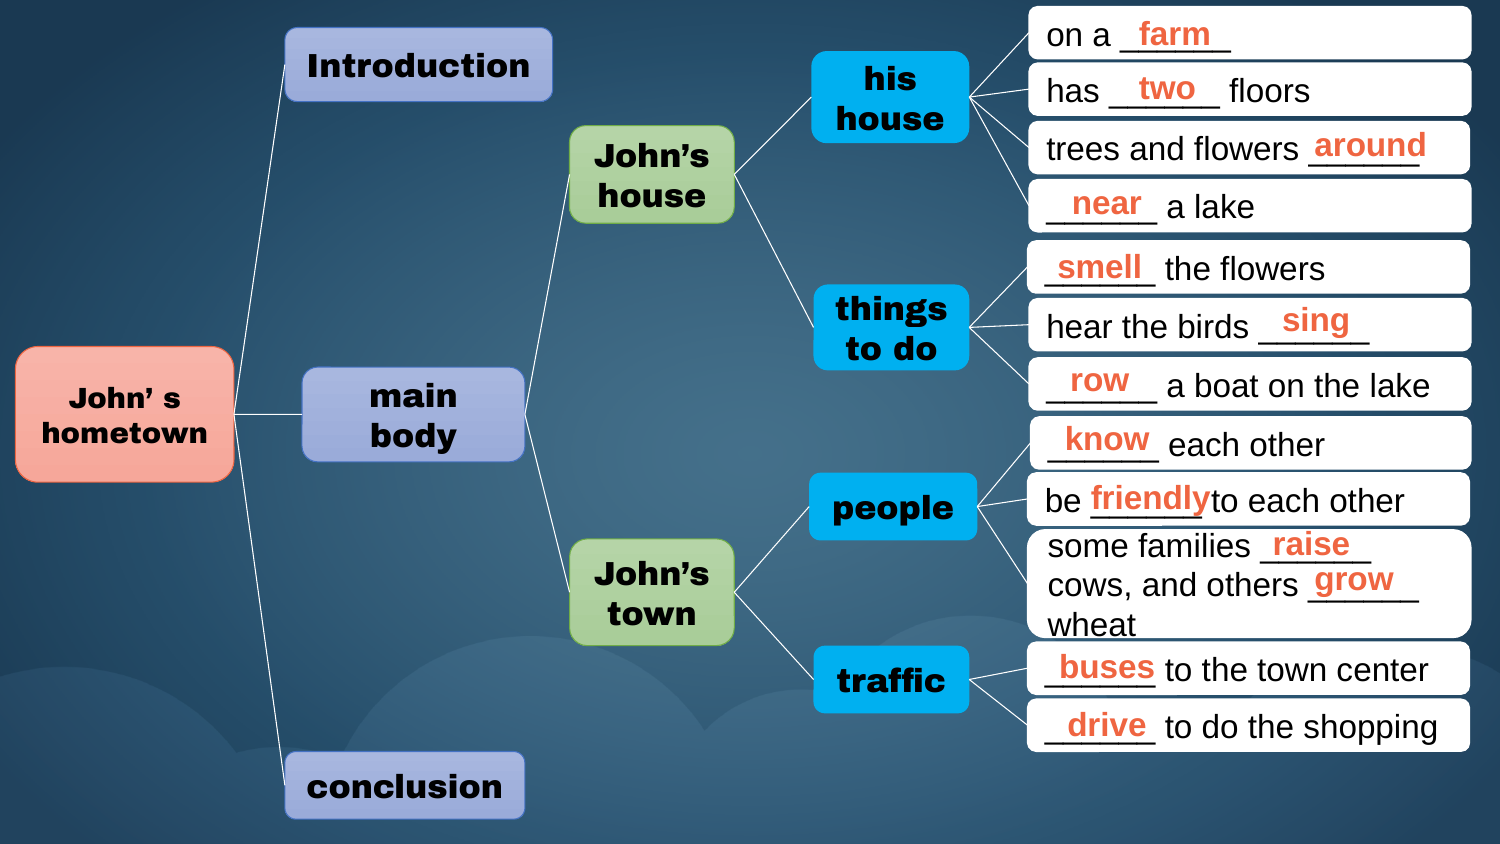

farm
on a ______
Introduction
his house
two
has ______ floors
around
trees and flowers ______
John’s house
near
______ a lake
smell
______ the flowers
things to do
sing
hear the birds ______
John’ s hometown
row
______ a boat on the lake
main
body
know
______ each other
friendly
people
be ______ to each other
raise
some families ______ cows, and others ______ wheat
John’s town
grow
buses
______ to the town center
traffic
drive
______ to do the shopping
conclusion